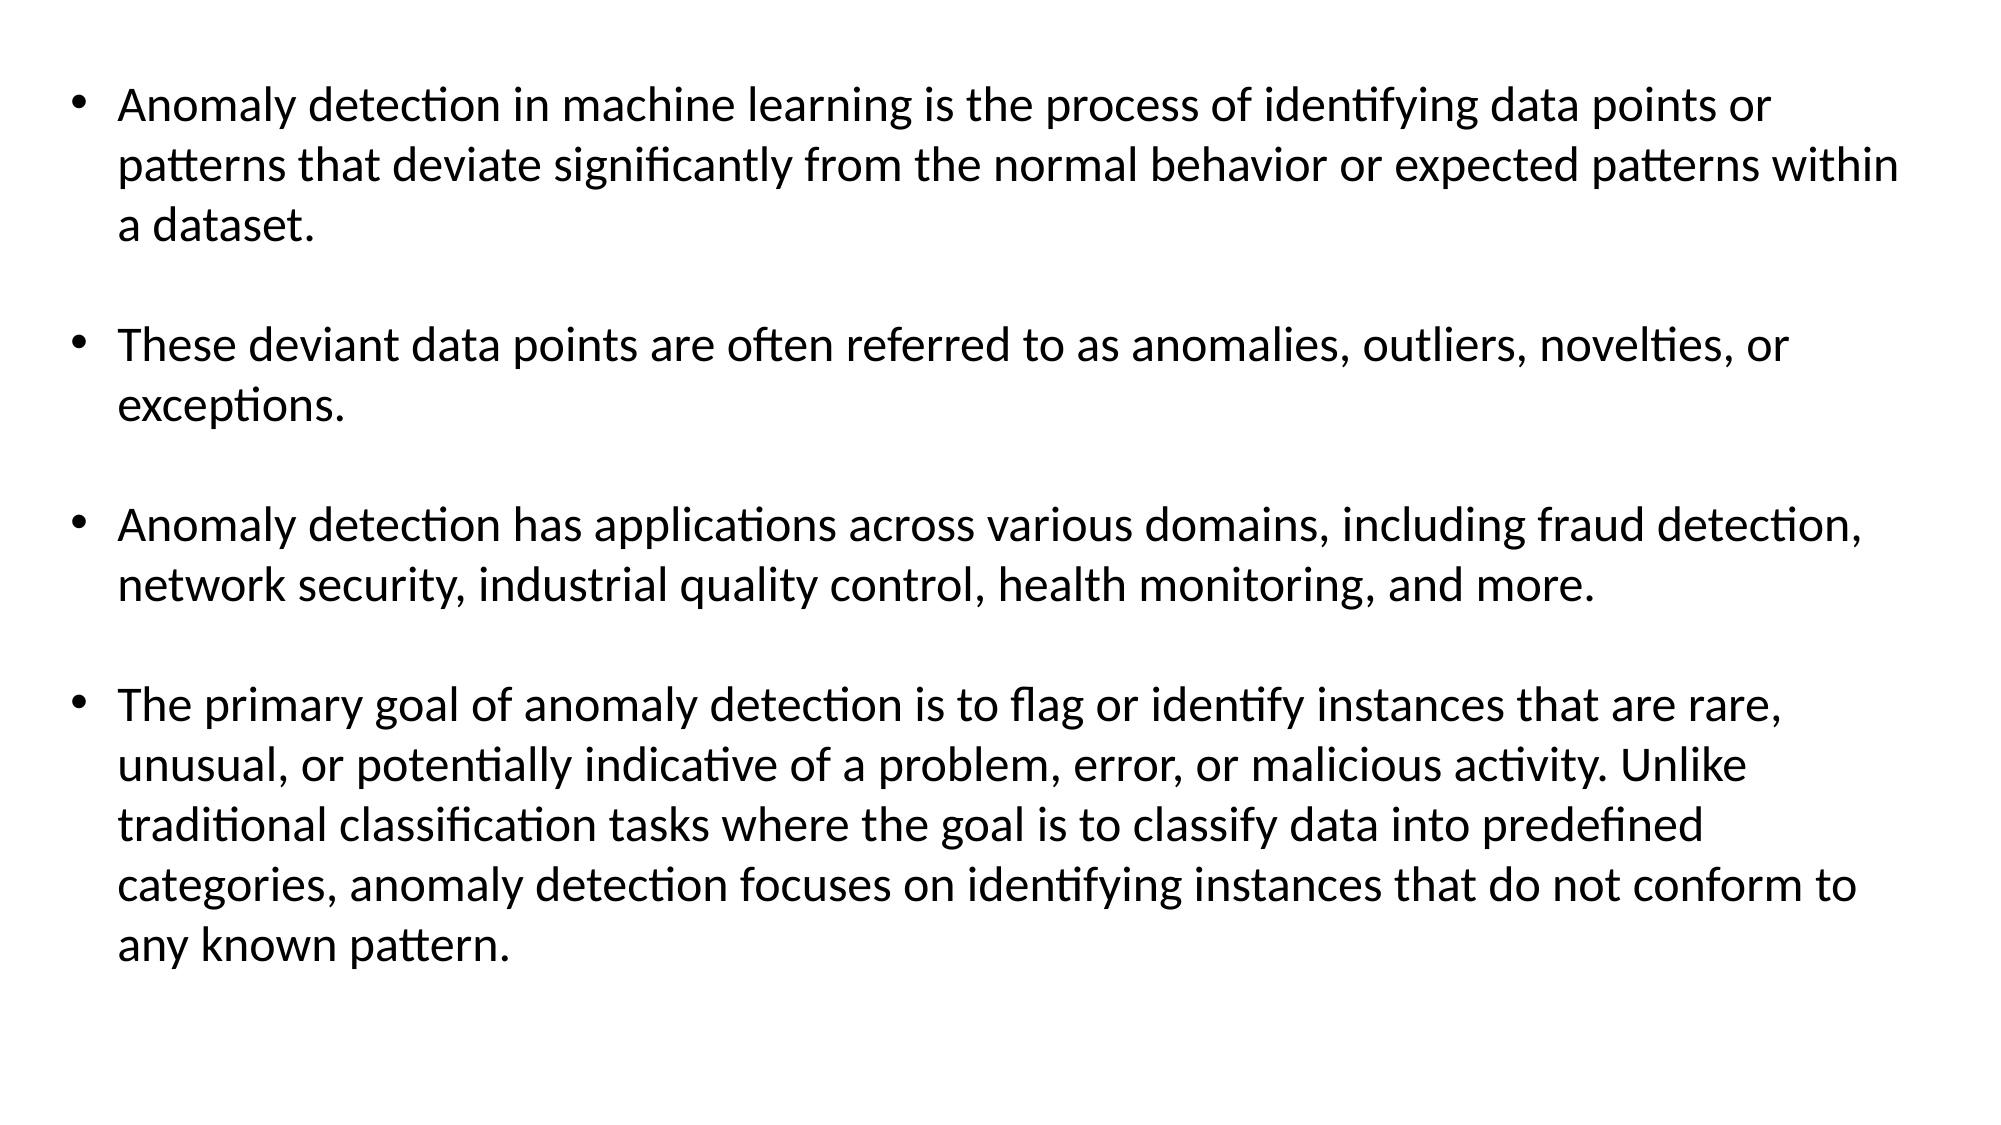

Anomaly detection in machine learning is the process of identifying data points or patterns that deviate significantly from the normal behavior or expected patterns within a dataset.

These deviant data points are often referred to as anomalies, outliers, novelties, or exceptions.

Anomaly detection has applications across various domains, including fraud detection, network security, industrial quality control, health monitoring, and more.

The primary goal of anomaly detection is to flag or identify instances that are rare, unusual, or potentially indicative of a problem, error, or malicious activity. Unlike traditional classification tasks where the goal is to classify data into predefined categories, anomaly detection focuses on identifying instances that do not conform to any known pattern.